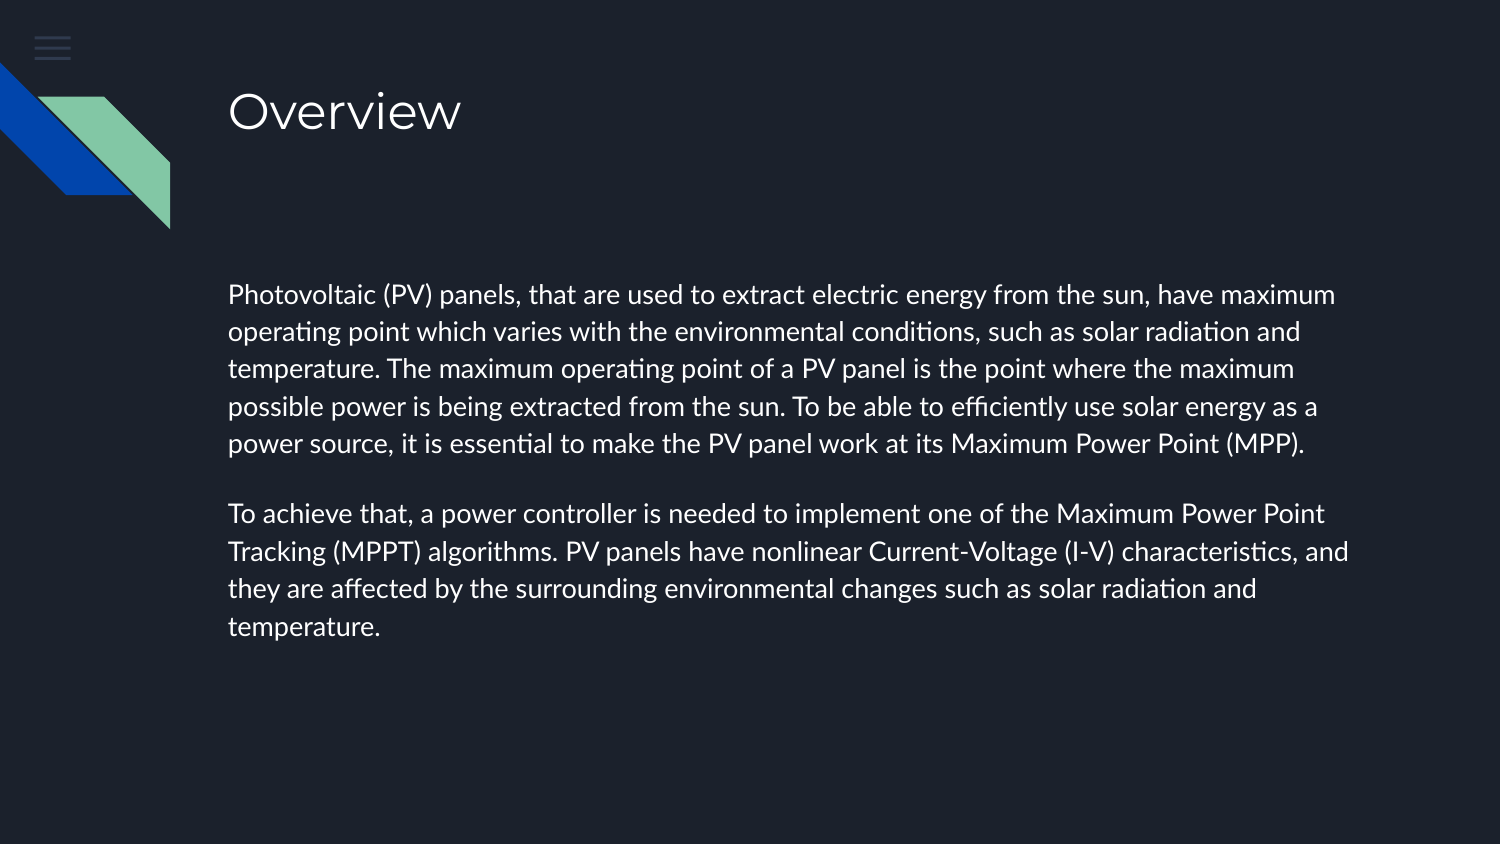

# Overview
Photovoltaic (PV) panels, that are used to extract electric energy from the sun, have maximum operating point which varies with the environmental conditions, such as solar radiation and temperature. The maximum operating point of a PV panel is the point where the maximum possible power is being extracted from the sun. To be able to efficiently use solar energy as a power source, it is essential to make the PV panel work at its Maximum Power Point (MPP).
To achieve that, a power controller is needed to implement one of the Maximum Power Point Tracking (MPPT) algorithms. PV panels have nonlinear Current-Voltage (I-V) characteristics, and they are affected by the surrounding environmental changes such as solar radiation and temperature.